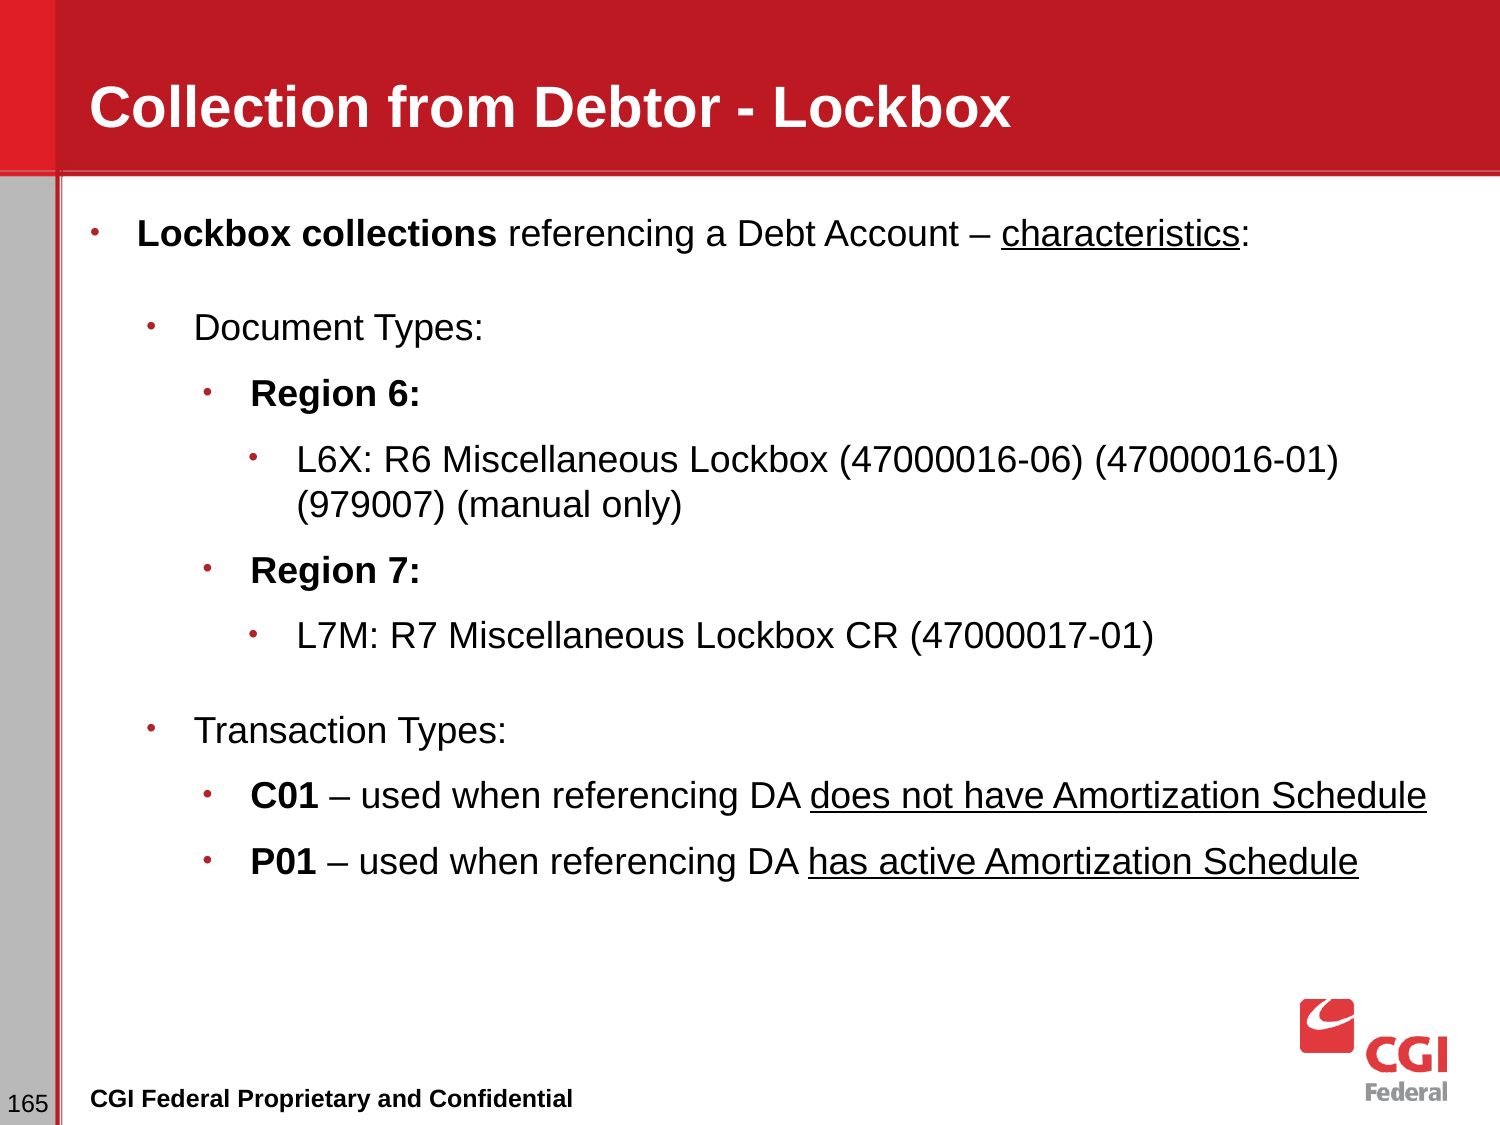

# Collection from Debtor - Lockbox
Lockbox collections referencing a Debt Account – characteristics:

Document Types:
Region 6:
L6X: R6 Miscellaneous Lockbox (47000016-06) (47000016-01) (979007) (manual only)
Region 7:
L7M: R7 Miscellaneous Lockbox CR (47000017-01)

Transaction Types:
C01 – used when referencing DA does not have Amortization Schedule
P01 – used when referencing DA has active Amortization Schedule
165
CGI Federal Proprietary and Confidential